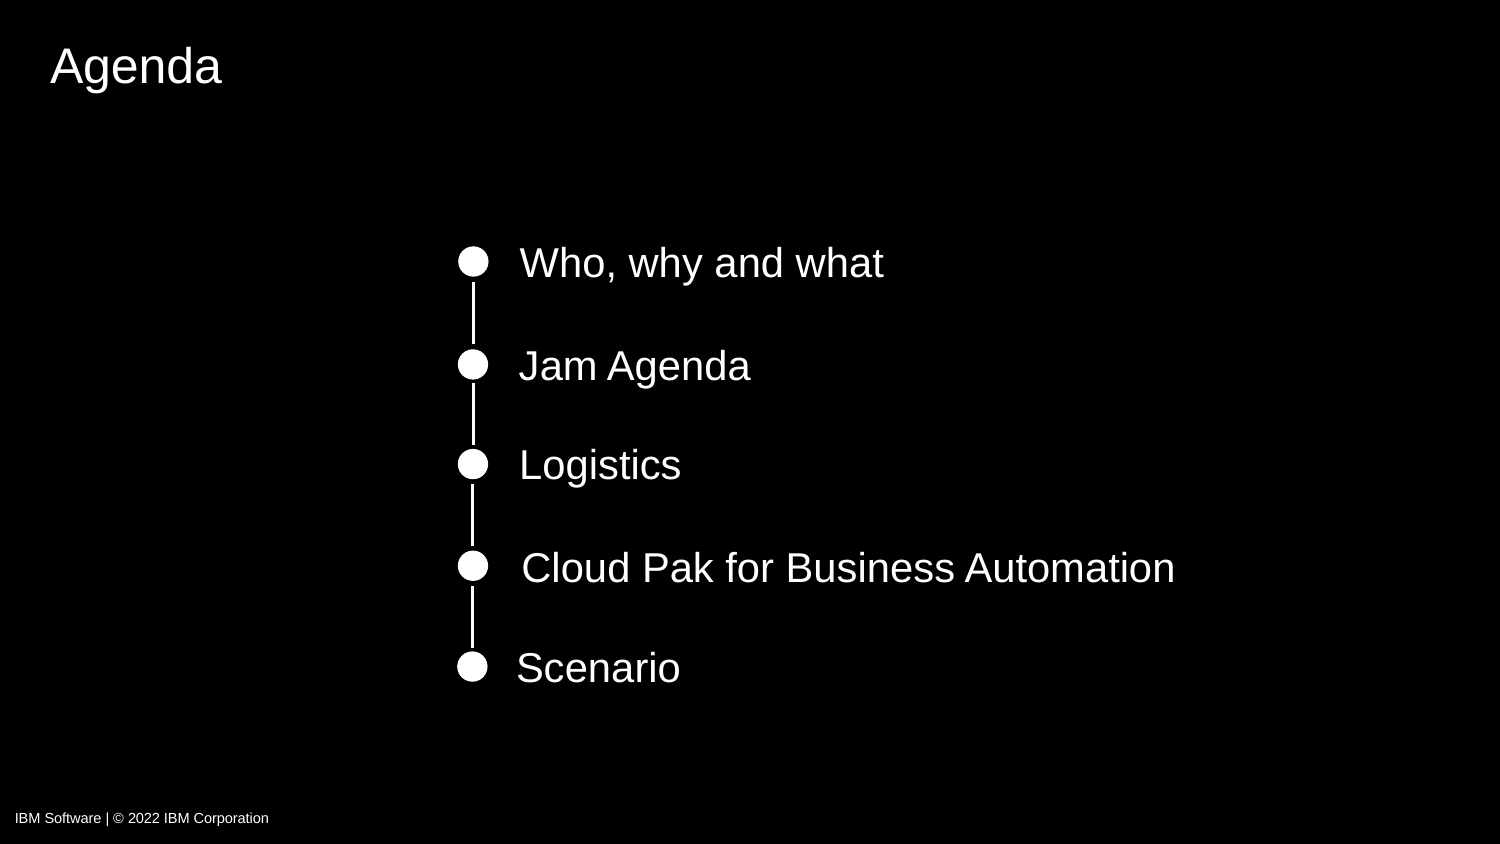

Agenda
Who, why and what

Jam Agenda

Logistics

Cloud Pak for Business Automation

Scenario

IBM Software | © 2022 IBM Corporation